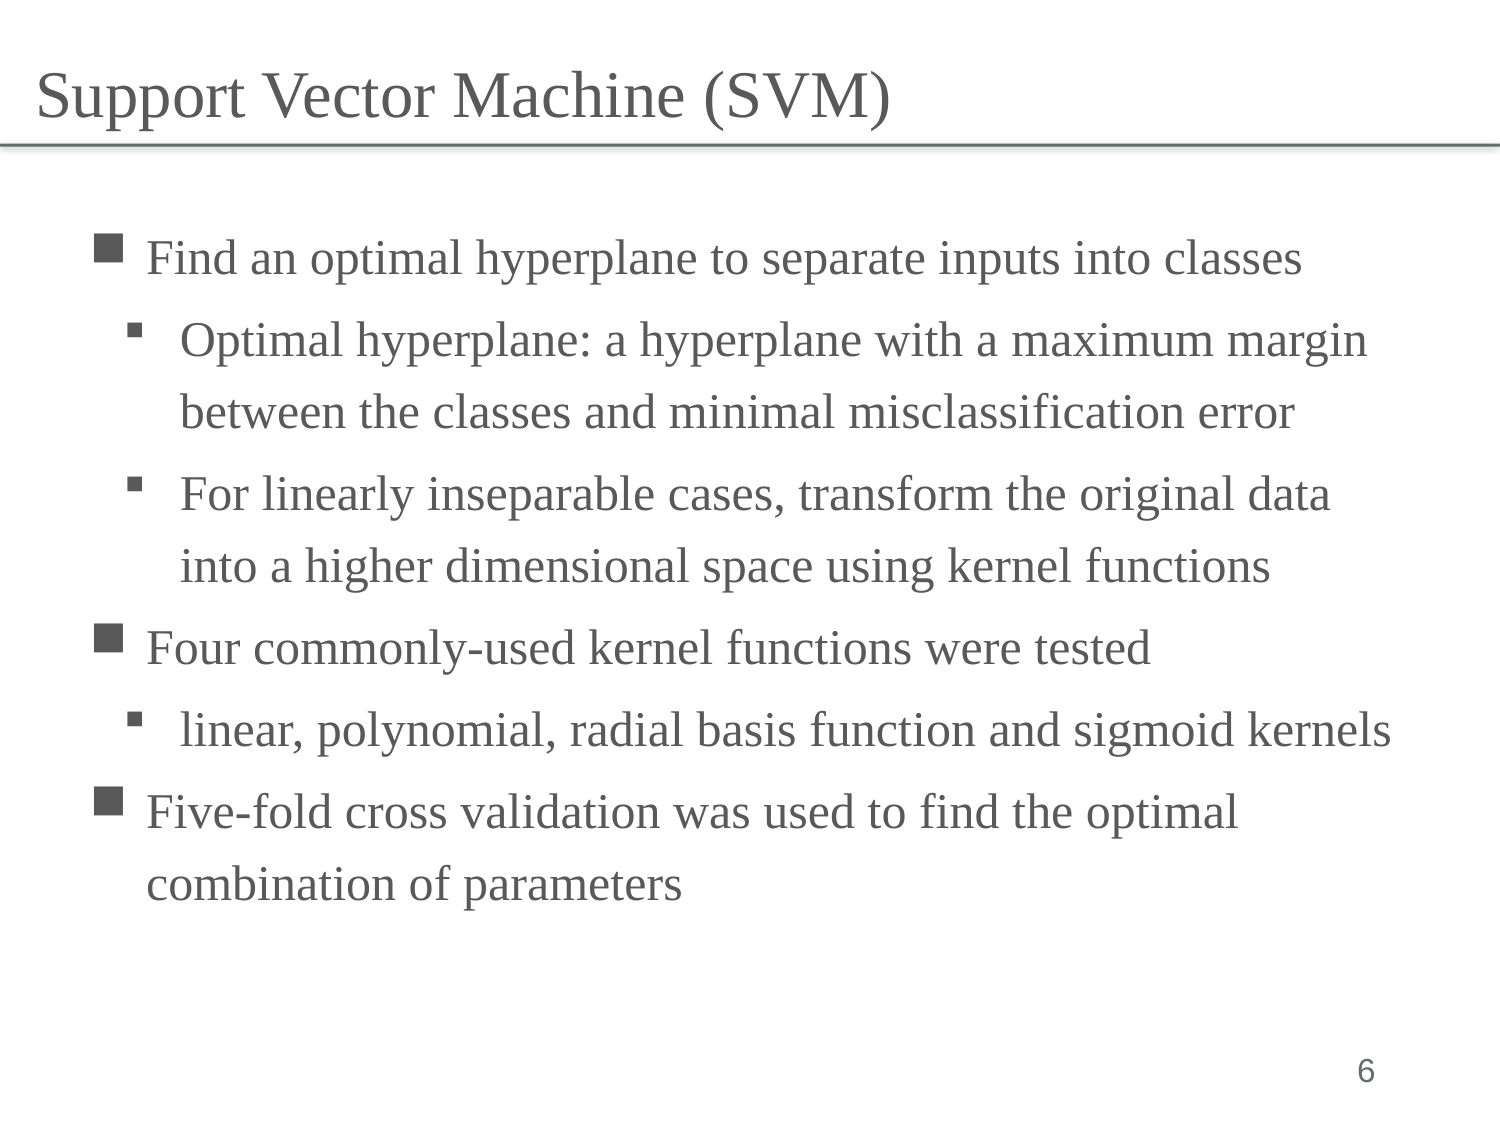

Support Vector Machine (SVM)
Find an optimal hyperplane to separate inputs into classes
Optimal hyperplane: a hyperplane with a maximum margin between the classes and minimal misclassification error
For linearly inseparable cases, transform the original data into a higher dimensional space using kernel functions
Four commonly-used kernel functions were tested
linear, polynomial, radial basis function and sigmoid kernels
Five-fold cross validation was used to find the optimal combination of parameters